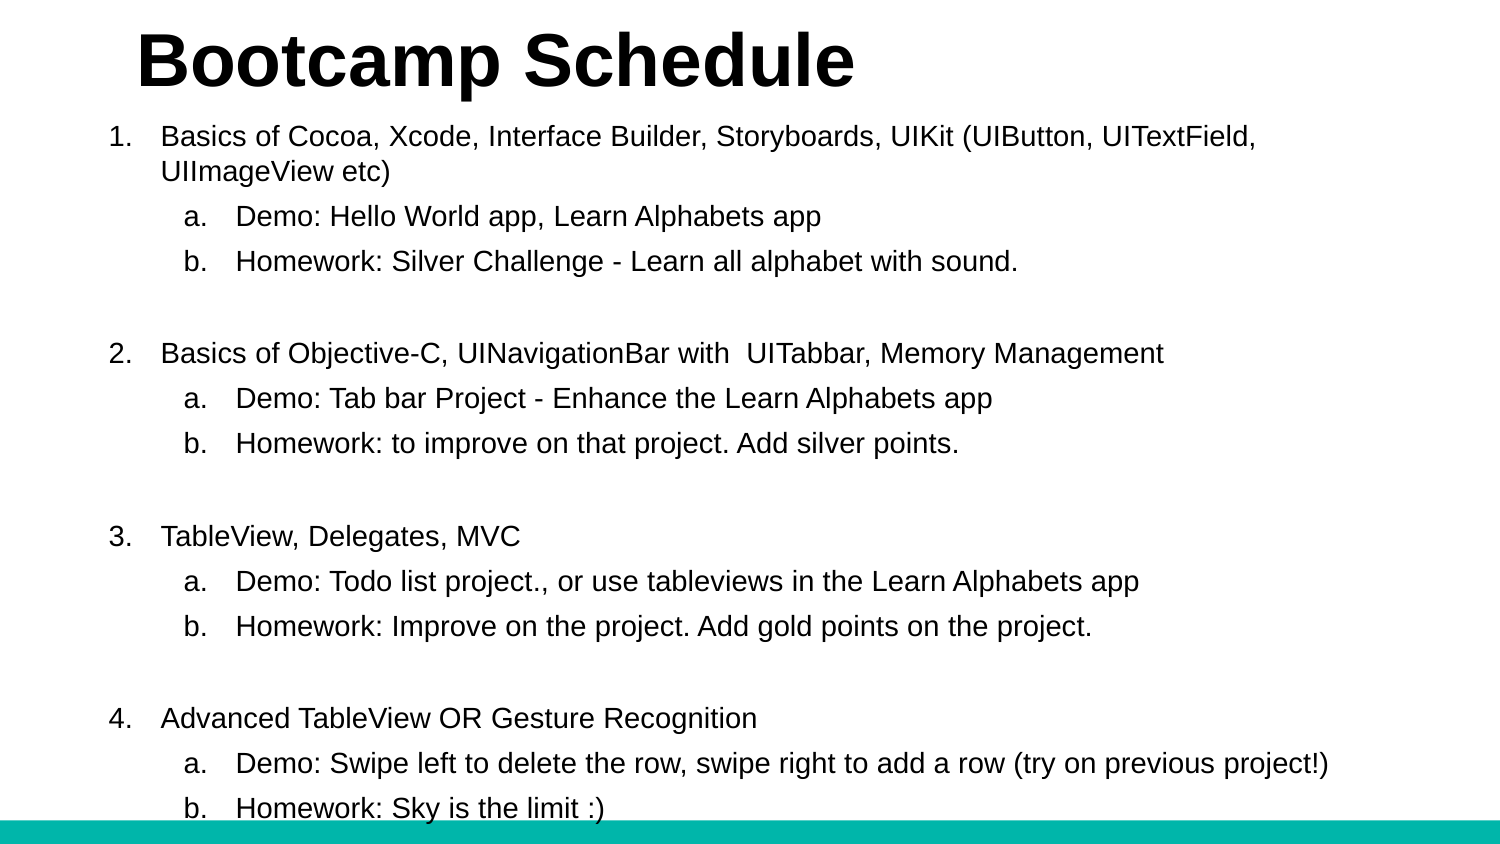

# Bootcamp Schedule
Basics of Cocoa, Xcode, Interface Builder, Storyboards, UIKit (UIButton, UITextField, UIImageView etc)
Demo: Hello World app, Learn Alphabets app
Homework: Silver Challenge - Learn all alphabet with sound.

Basics of Objective-C, UINavigationBar with  UITabbar, Memory Management
Demo: Tab bar Project - Enhance the Learn Alphabets app
Homework: to improve on that project. Add silver points.

TableView, Delegates, MVC
Demo: Todo list project., or use tableviews in the Learn Alphabets app
Homework: Improve on the project. Add gold points on the project.

Advanced TableView OR Gesture Recognition
Demo: Swipe left to delete the row, swipe right to add a row (try on previous project!)
Homework: Sky is the limit :)